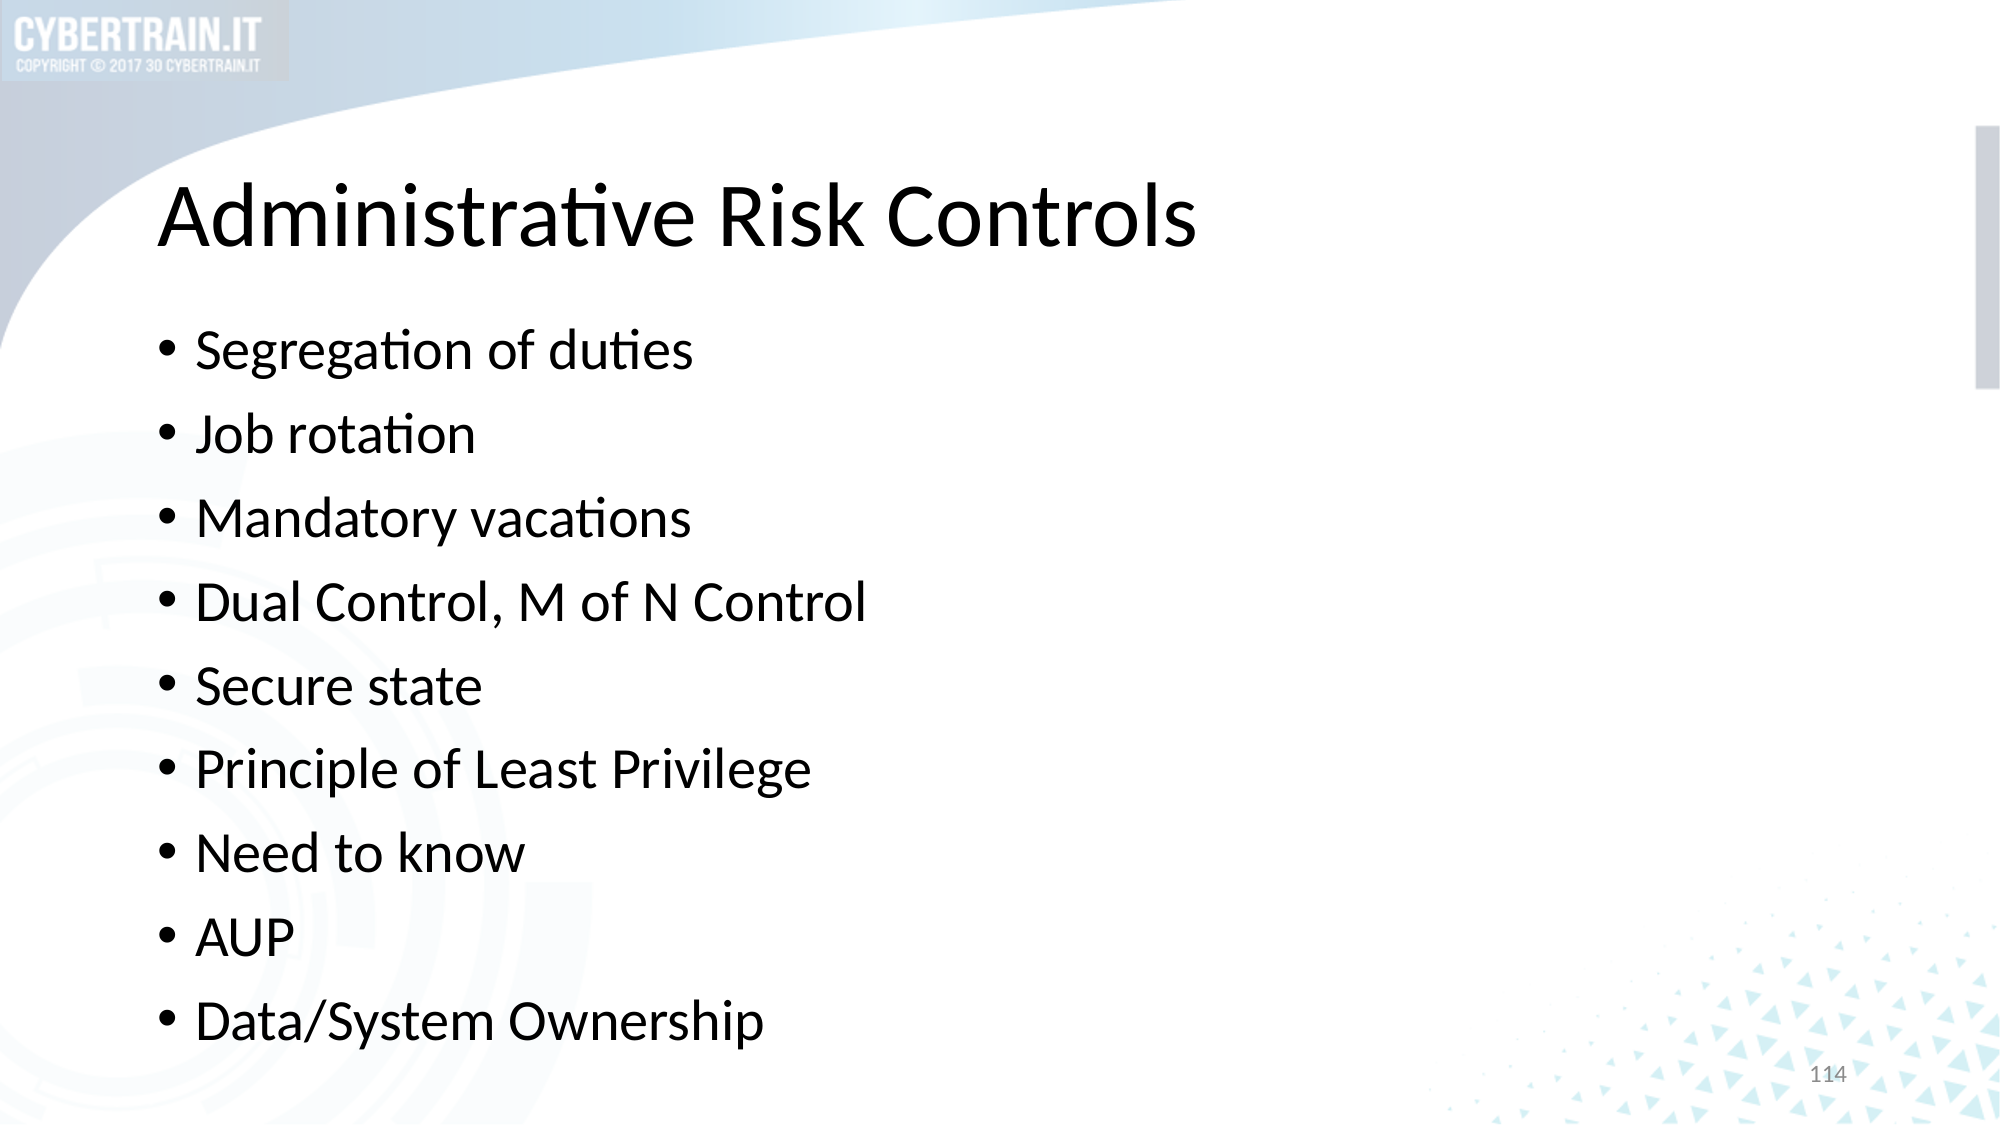

# Administrative Risk Controls
Segregation of duties
Job rotation
Mandatory vacations
Dual Control, M of N Control
Secure state
Principle of Least Privilege
Need to know
AUP
Data/System Ownership

114